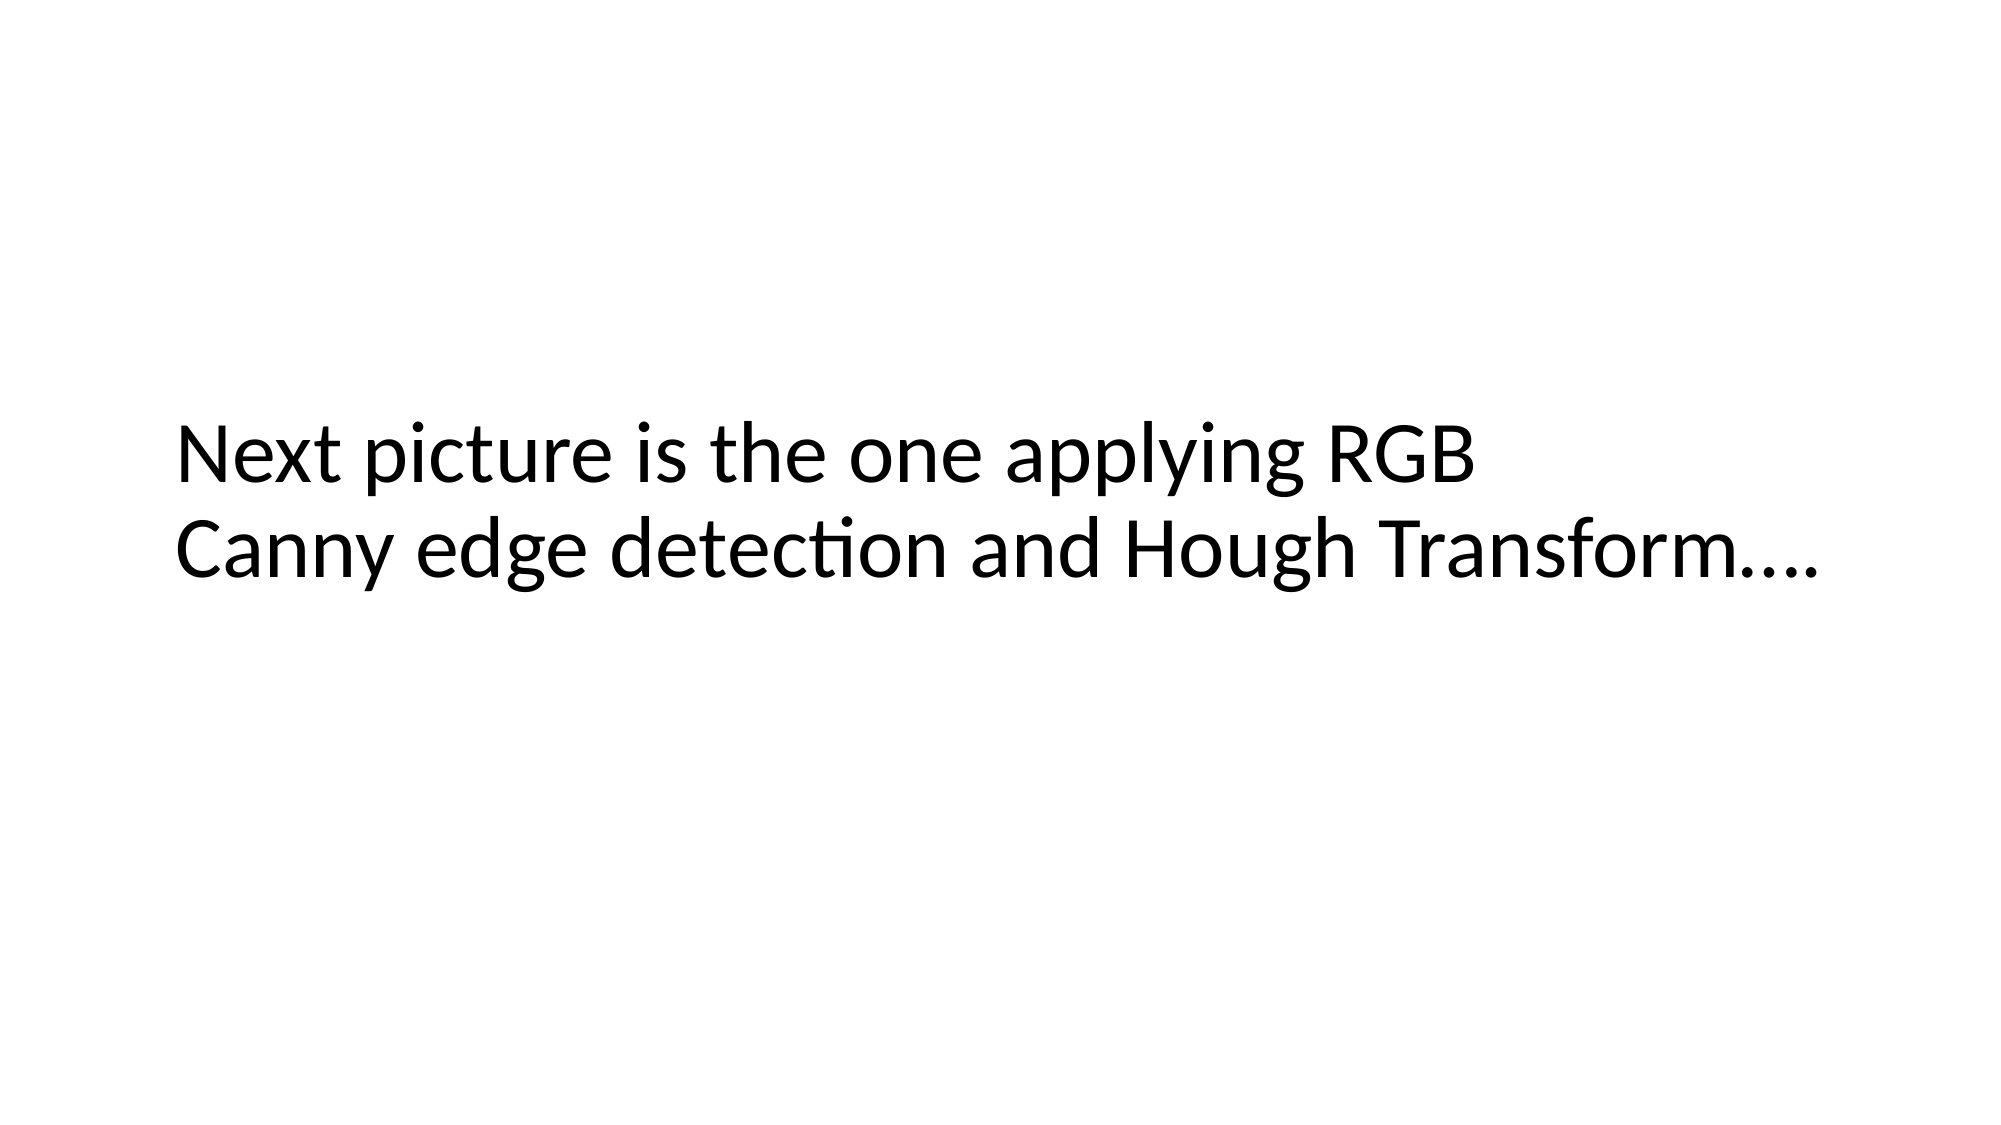

# Next picture is the one applying RGB Canny edge detection and Hough Transform….